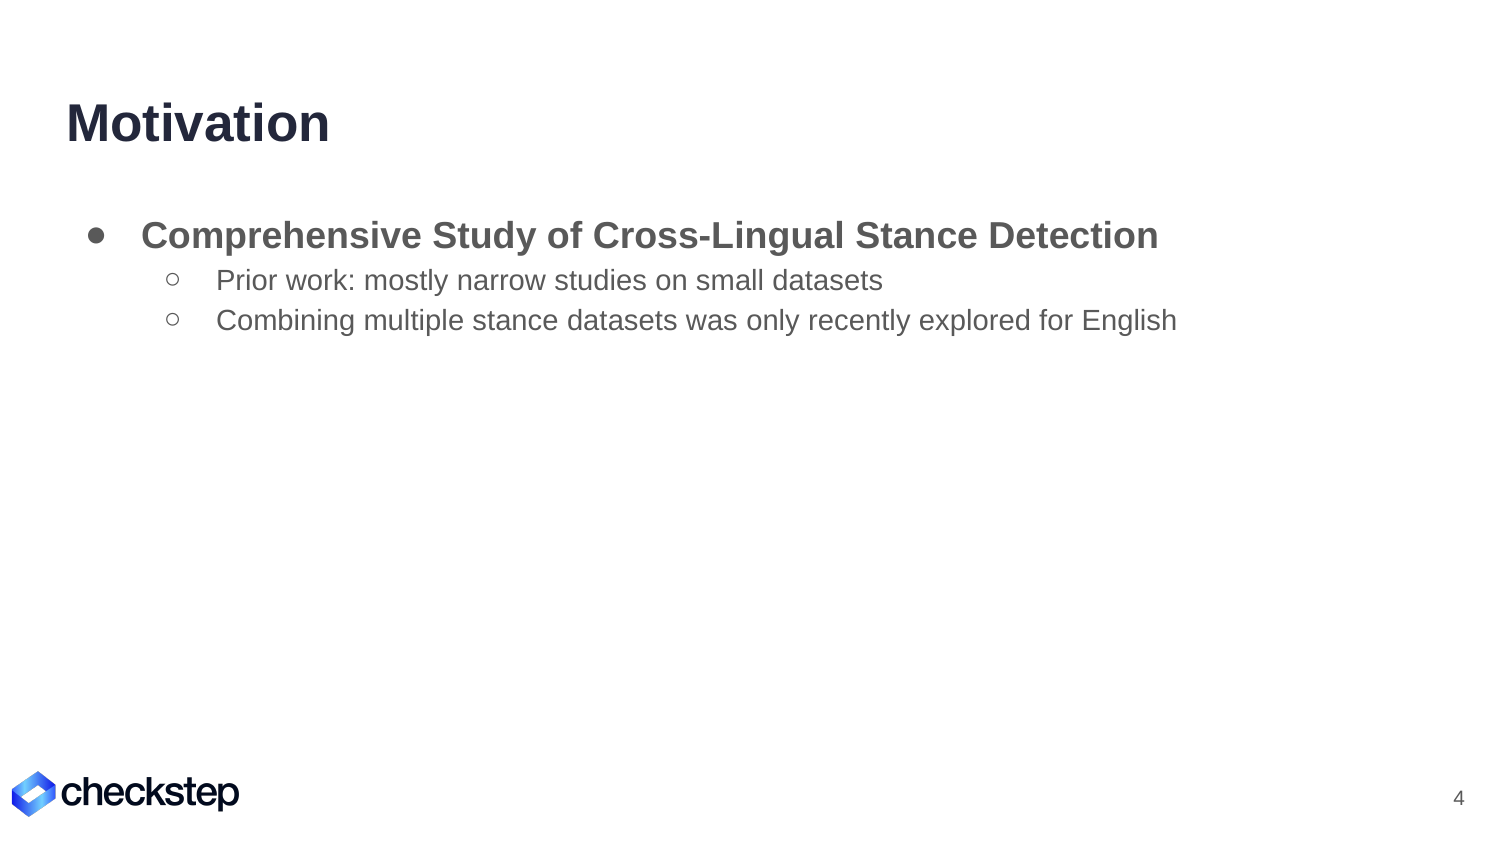

# Motivation
Comprehensive Study of Cross-Lingual Stance Detection
Prior work: mostly narrow studies on small datasets
Combining multiple stance datasets was only recently explored for English

4